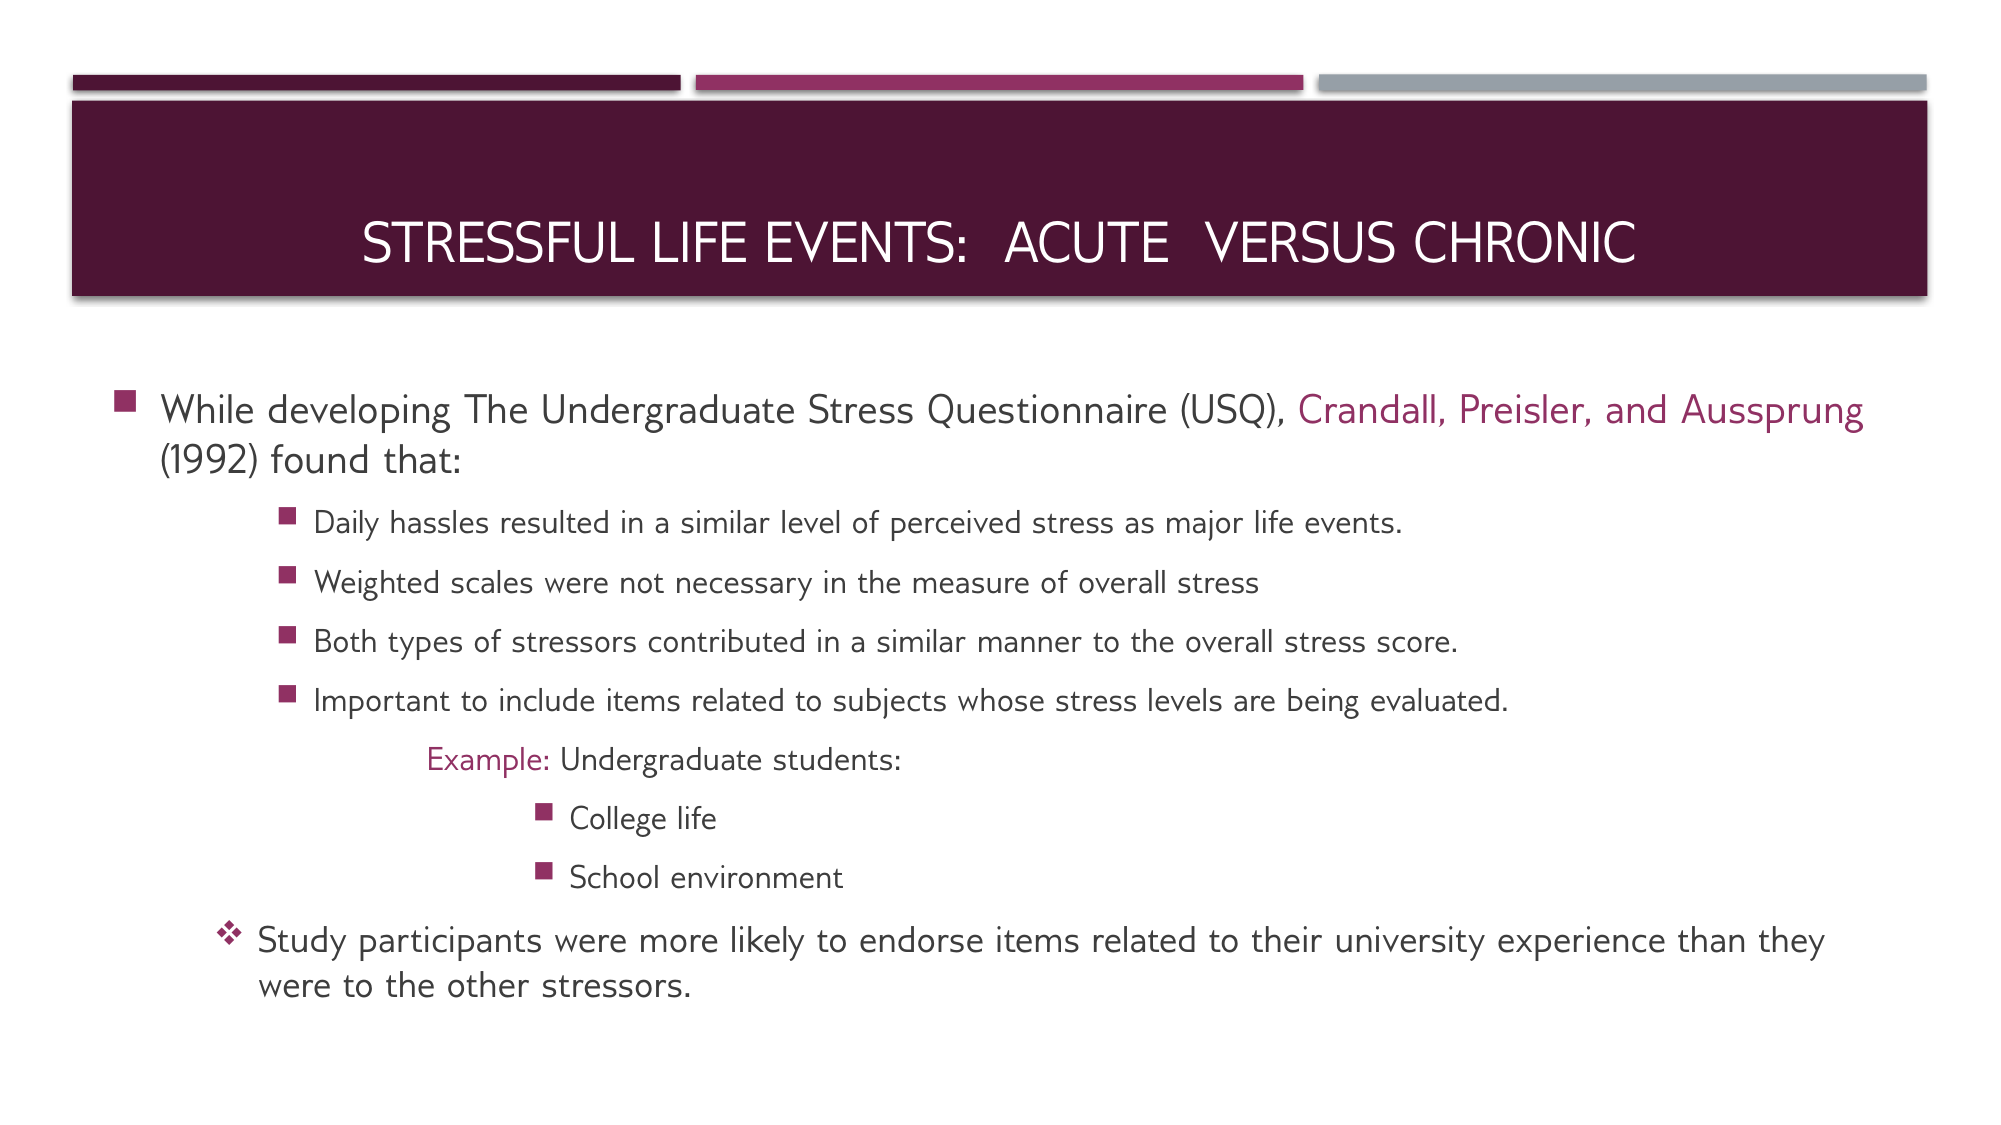

# Stressful Life Events:  Acute  versus chronic
While developing The Undergraduate Stress Questionnaire (USQ), Crandall, Preisler, and Aussprung (1992) found that:
Daily hassles resulted in a similar level of perceived stress as major life events.
Weighted scales were not necessary in the measure of overall stress
Both types of stressors contributed in a similar manner to the overall stress score.
Important to include items related to subjects whose stress levels are being evaluated.
Example: Undergraduate students:
College life
School environment
Study participants were more likely to endorse items related to their university experience than they were to the other stressors.